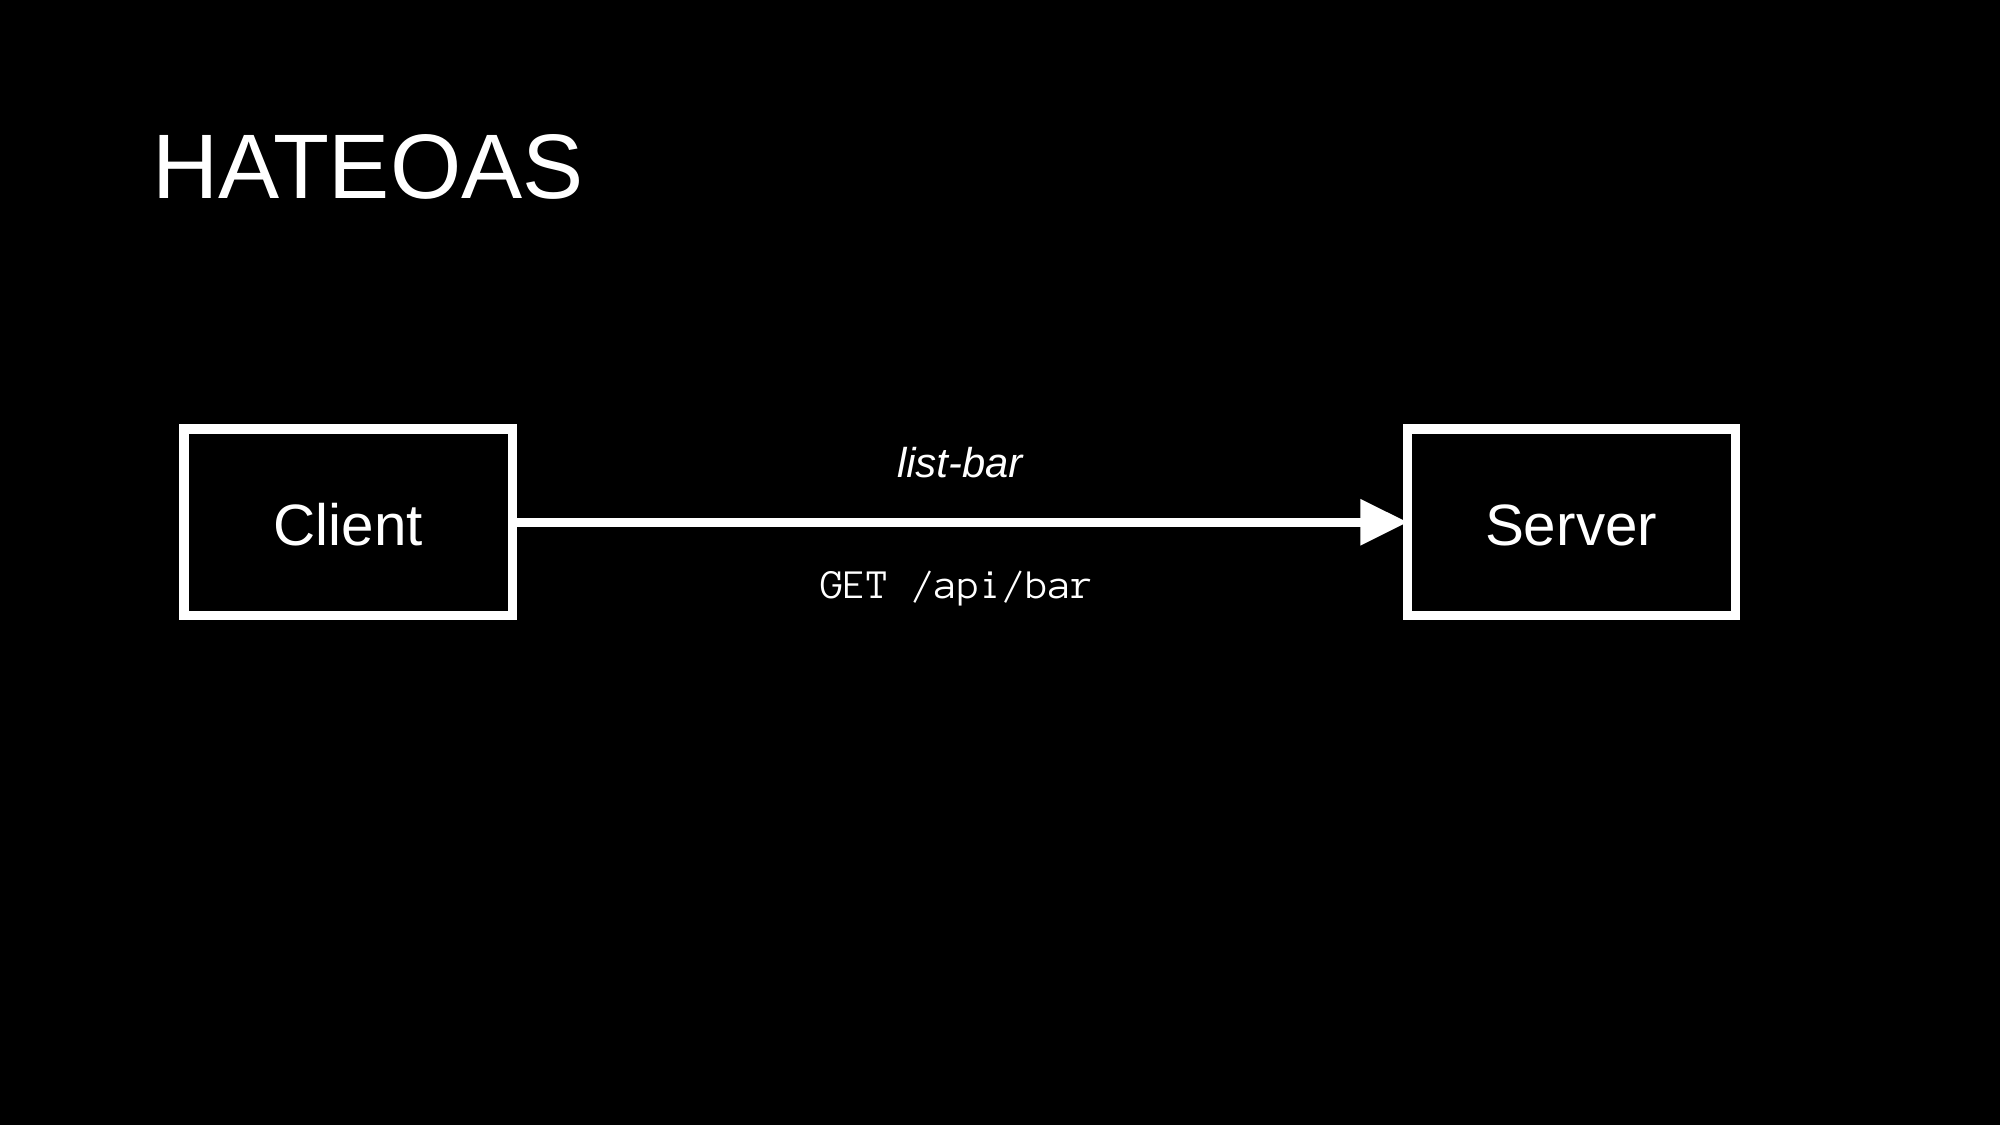

# HATEOAS
list-bar
Server
Client
GET /api/bar